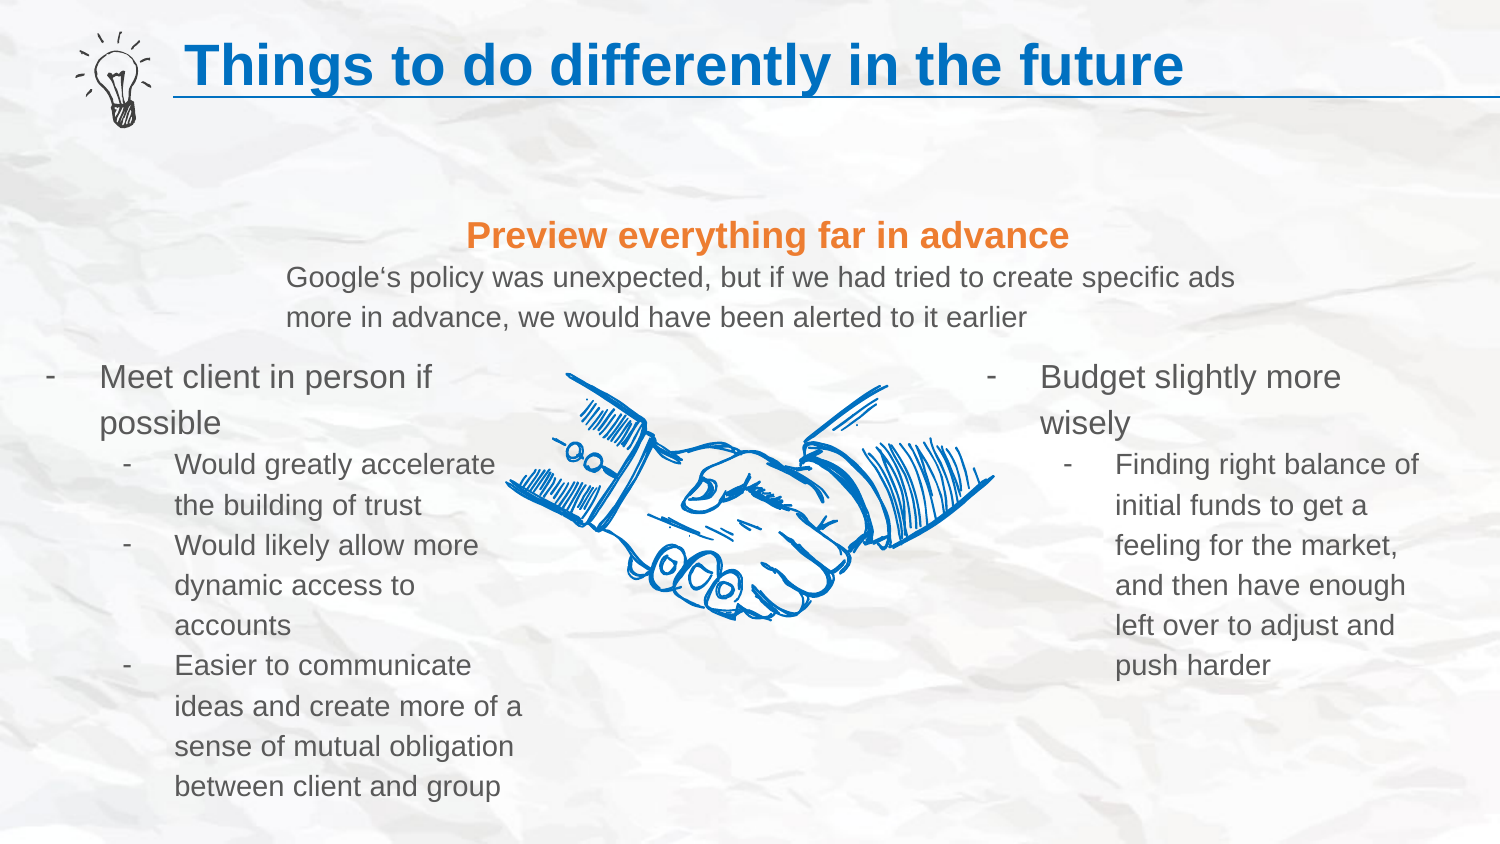

Things to do differently in the future

Preview everything far in advance
Google‘s policy was unexpected, but if we had tried to create specific ads more in advance, we would have been alerted to it earlier
Meet client in person if possible
Would greatly accelerate the building of trust
Would likely allow more dynamic access to accounts
Easier to communicate ideas and create more of a sense of mutual obligation between client and group
Budget slightly more wisely
Finding right balance of initial funds to get a feeling for the market, and then have enough left over to adjust and push harder